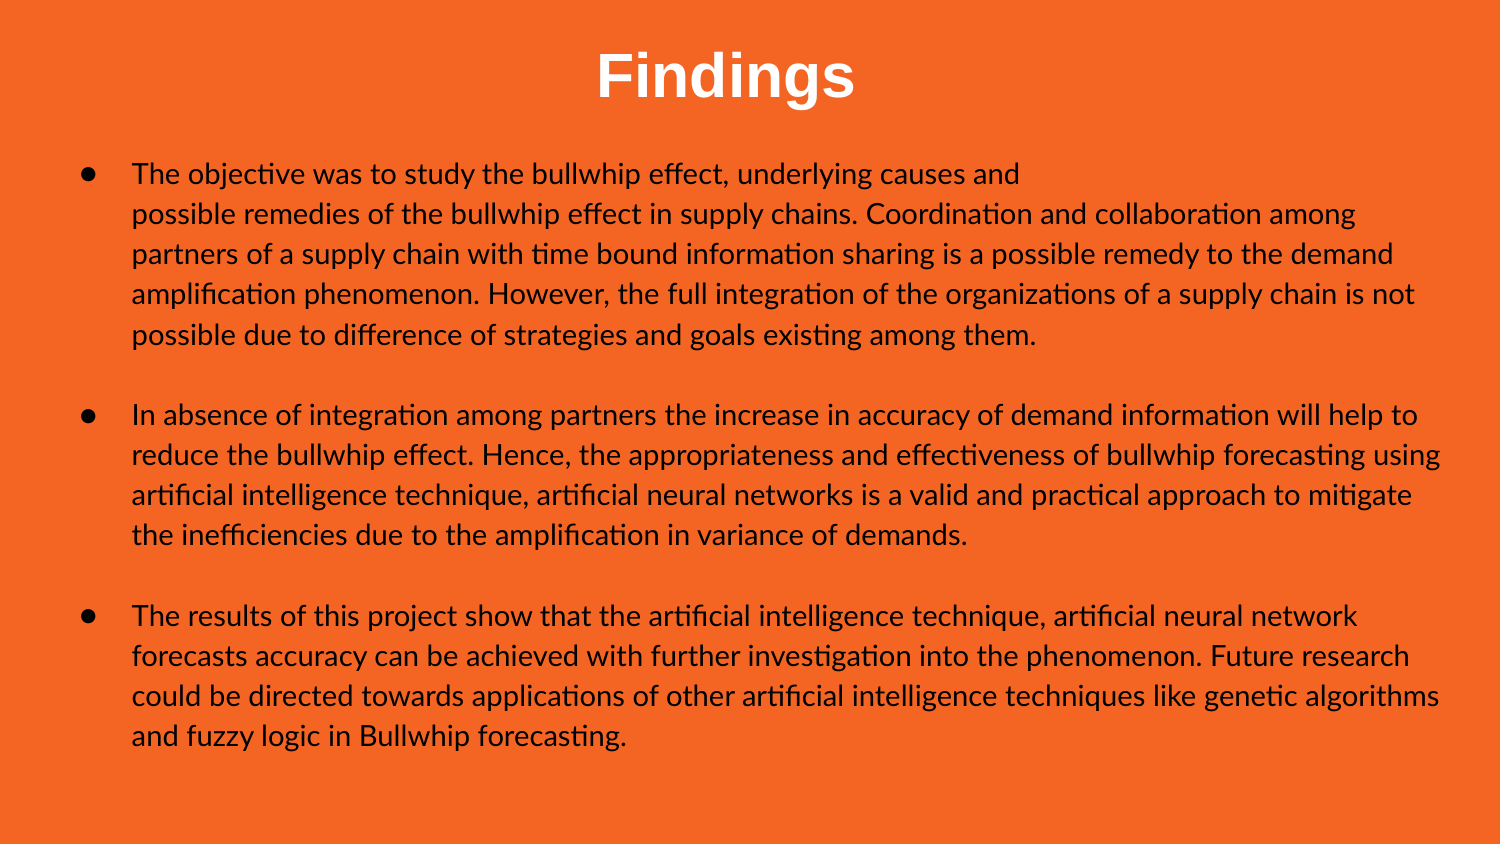

Findings
The objective was to study the bullwhip effect, underlying causes and
possible remedies of the bullwhip effect in supply chains. Coordination and collaboration among partners of a supply chain with time bound information sharing is a possible remedy to the demand amplification phenomenon. However, the full integration of the organizations of a supply chain is not possible due to difference of strategies and goals existing among them.

In absence of integration among partners the increase in accuracy of demand information will help to reduce the bullwhip effect. Hence, the appropriateness and effectiveness of bullwhip forecasting using artificial intelligence technique, artificial neural networks is a valid and practical approach to mitigate the inefficiencies due to the amplification in variance of demands.

The results of this project show that the artificial intelligence technique, artificial neural network forecasts accuracy can be achieved with further investigation into the phenomenon. Future research could be directed towards applications of other artificial intelligence techniques like genetic algorithms and fuzzy logic in Bullwhip forecasting.